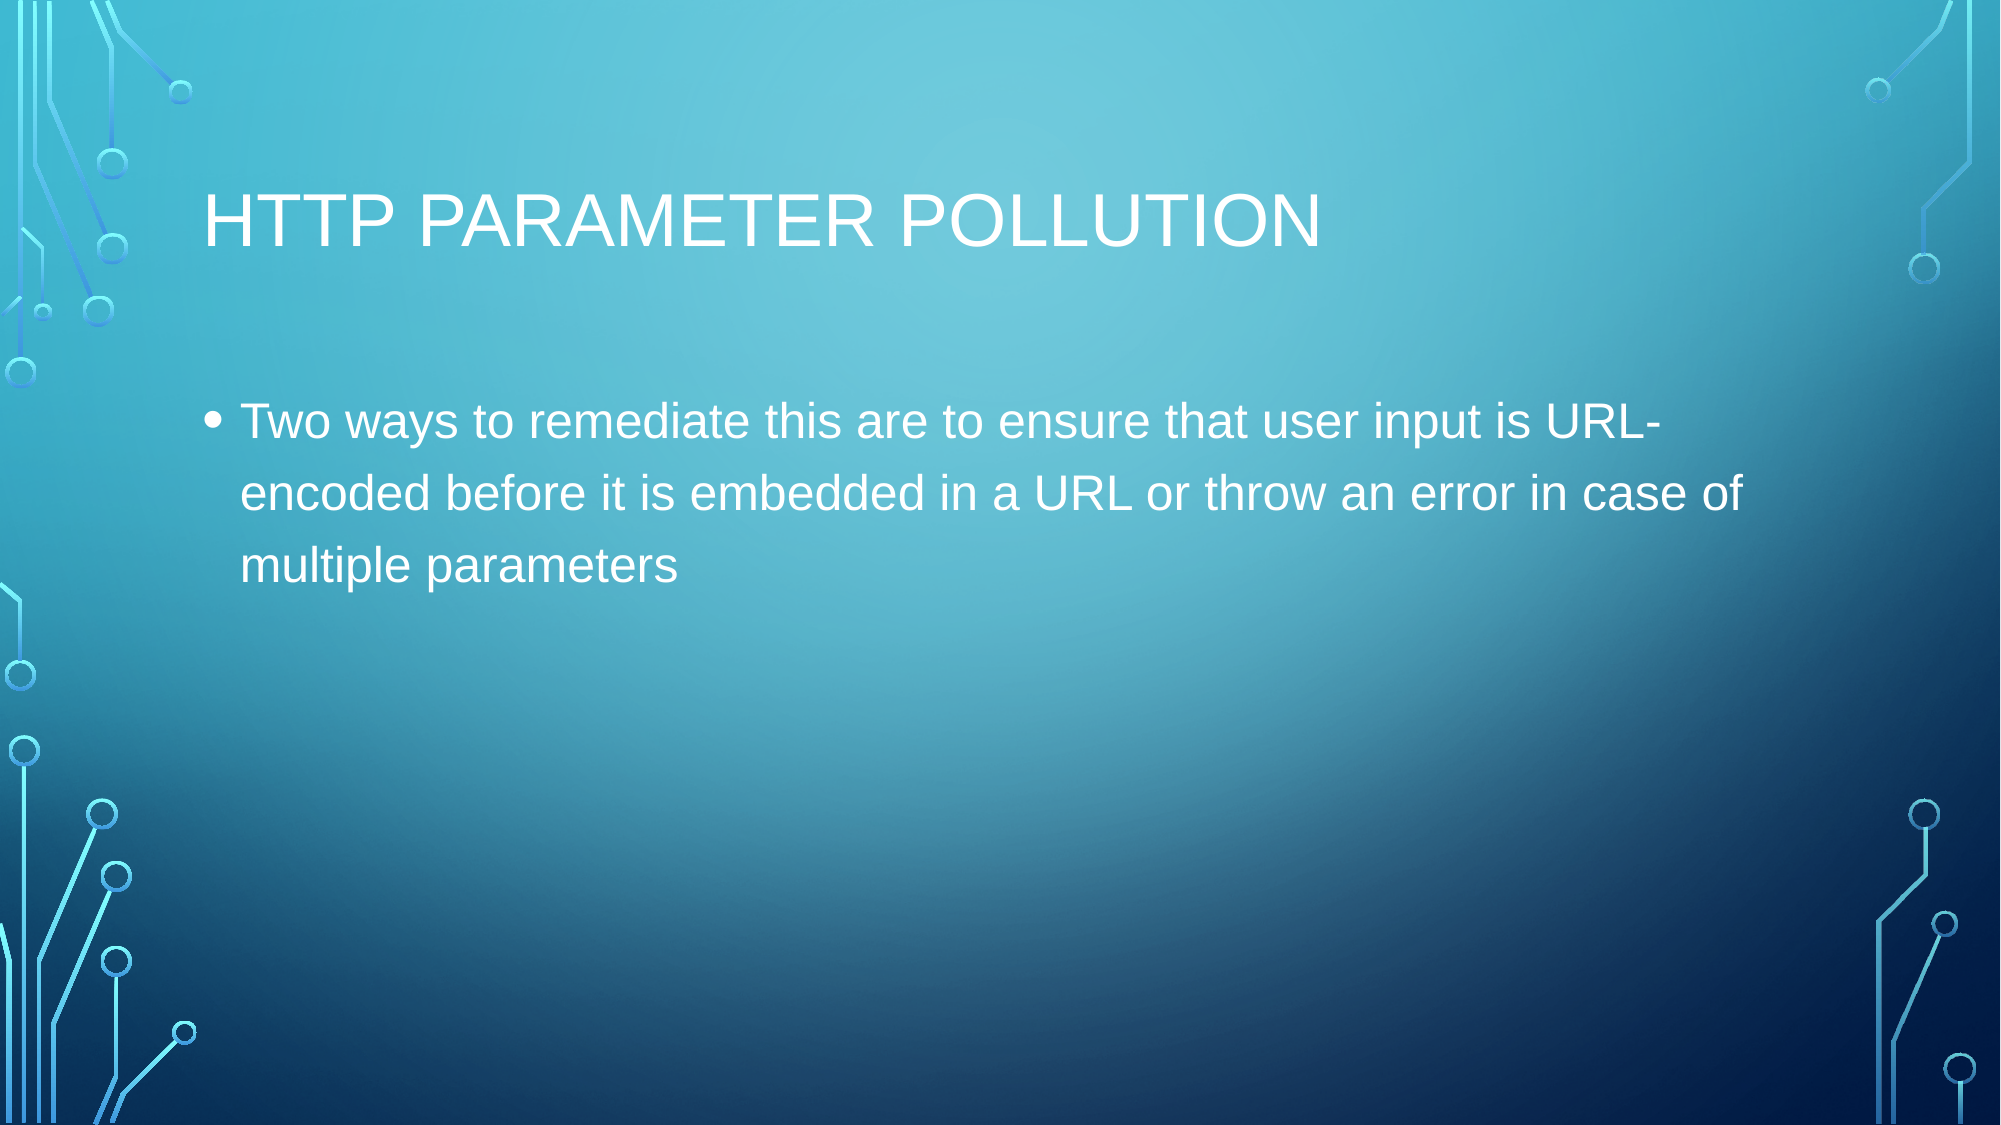

# HTTP Parameter Pollution
Two ways to remediate this are to ensure that user input is URL-encoded before it is embedded in a URL or throw an error in case of multiple parameters